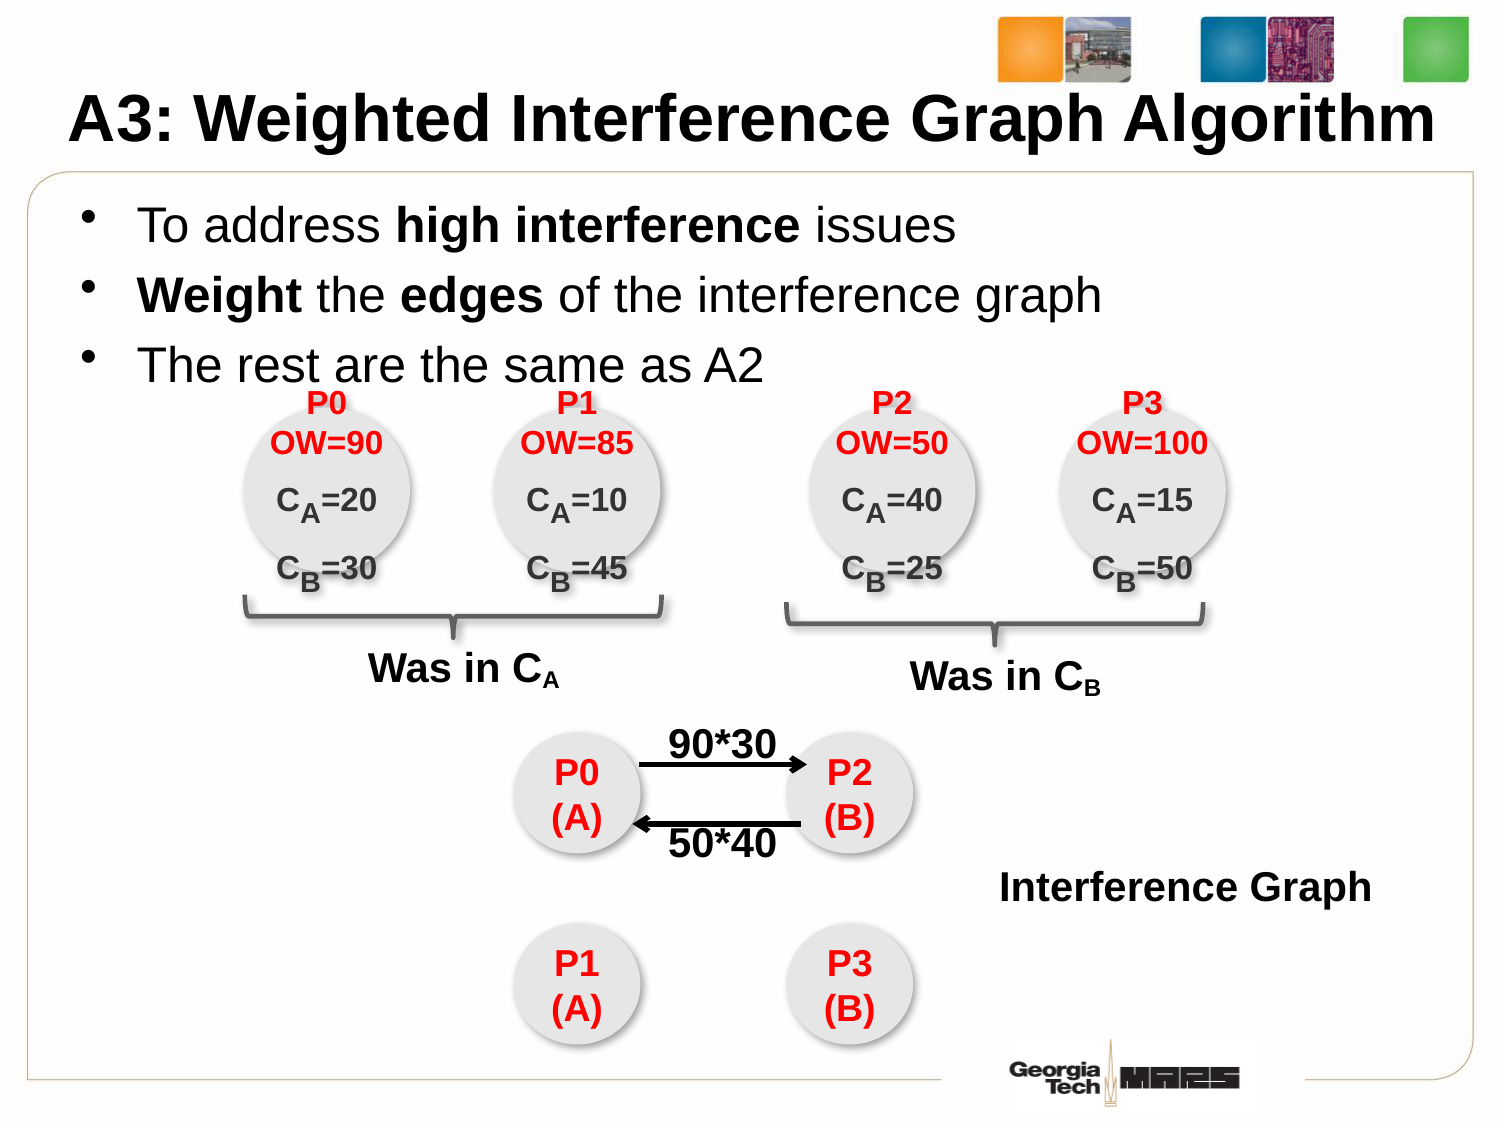

# A3: Weighted Interference Graph Algorithm
To address high interference issues
Weight the edges of the interference graph
The rest are the same as A2

P0
OW=90
CA=20
CB=30
P1
OW=85
CA=10
CB=45
P2
OW=50
CA=40
CB=25
P3
OW=100
CA=15
CB=50

Was in CA
Was in CB
90*30
P0
(A)
P2
(B)
P1
(A)
P3
(B)
50*40
Interference Graph